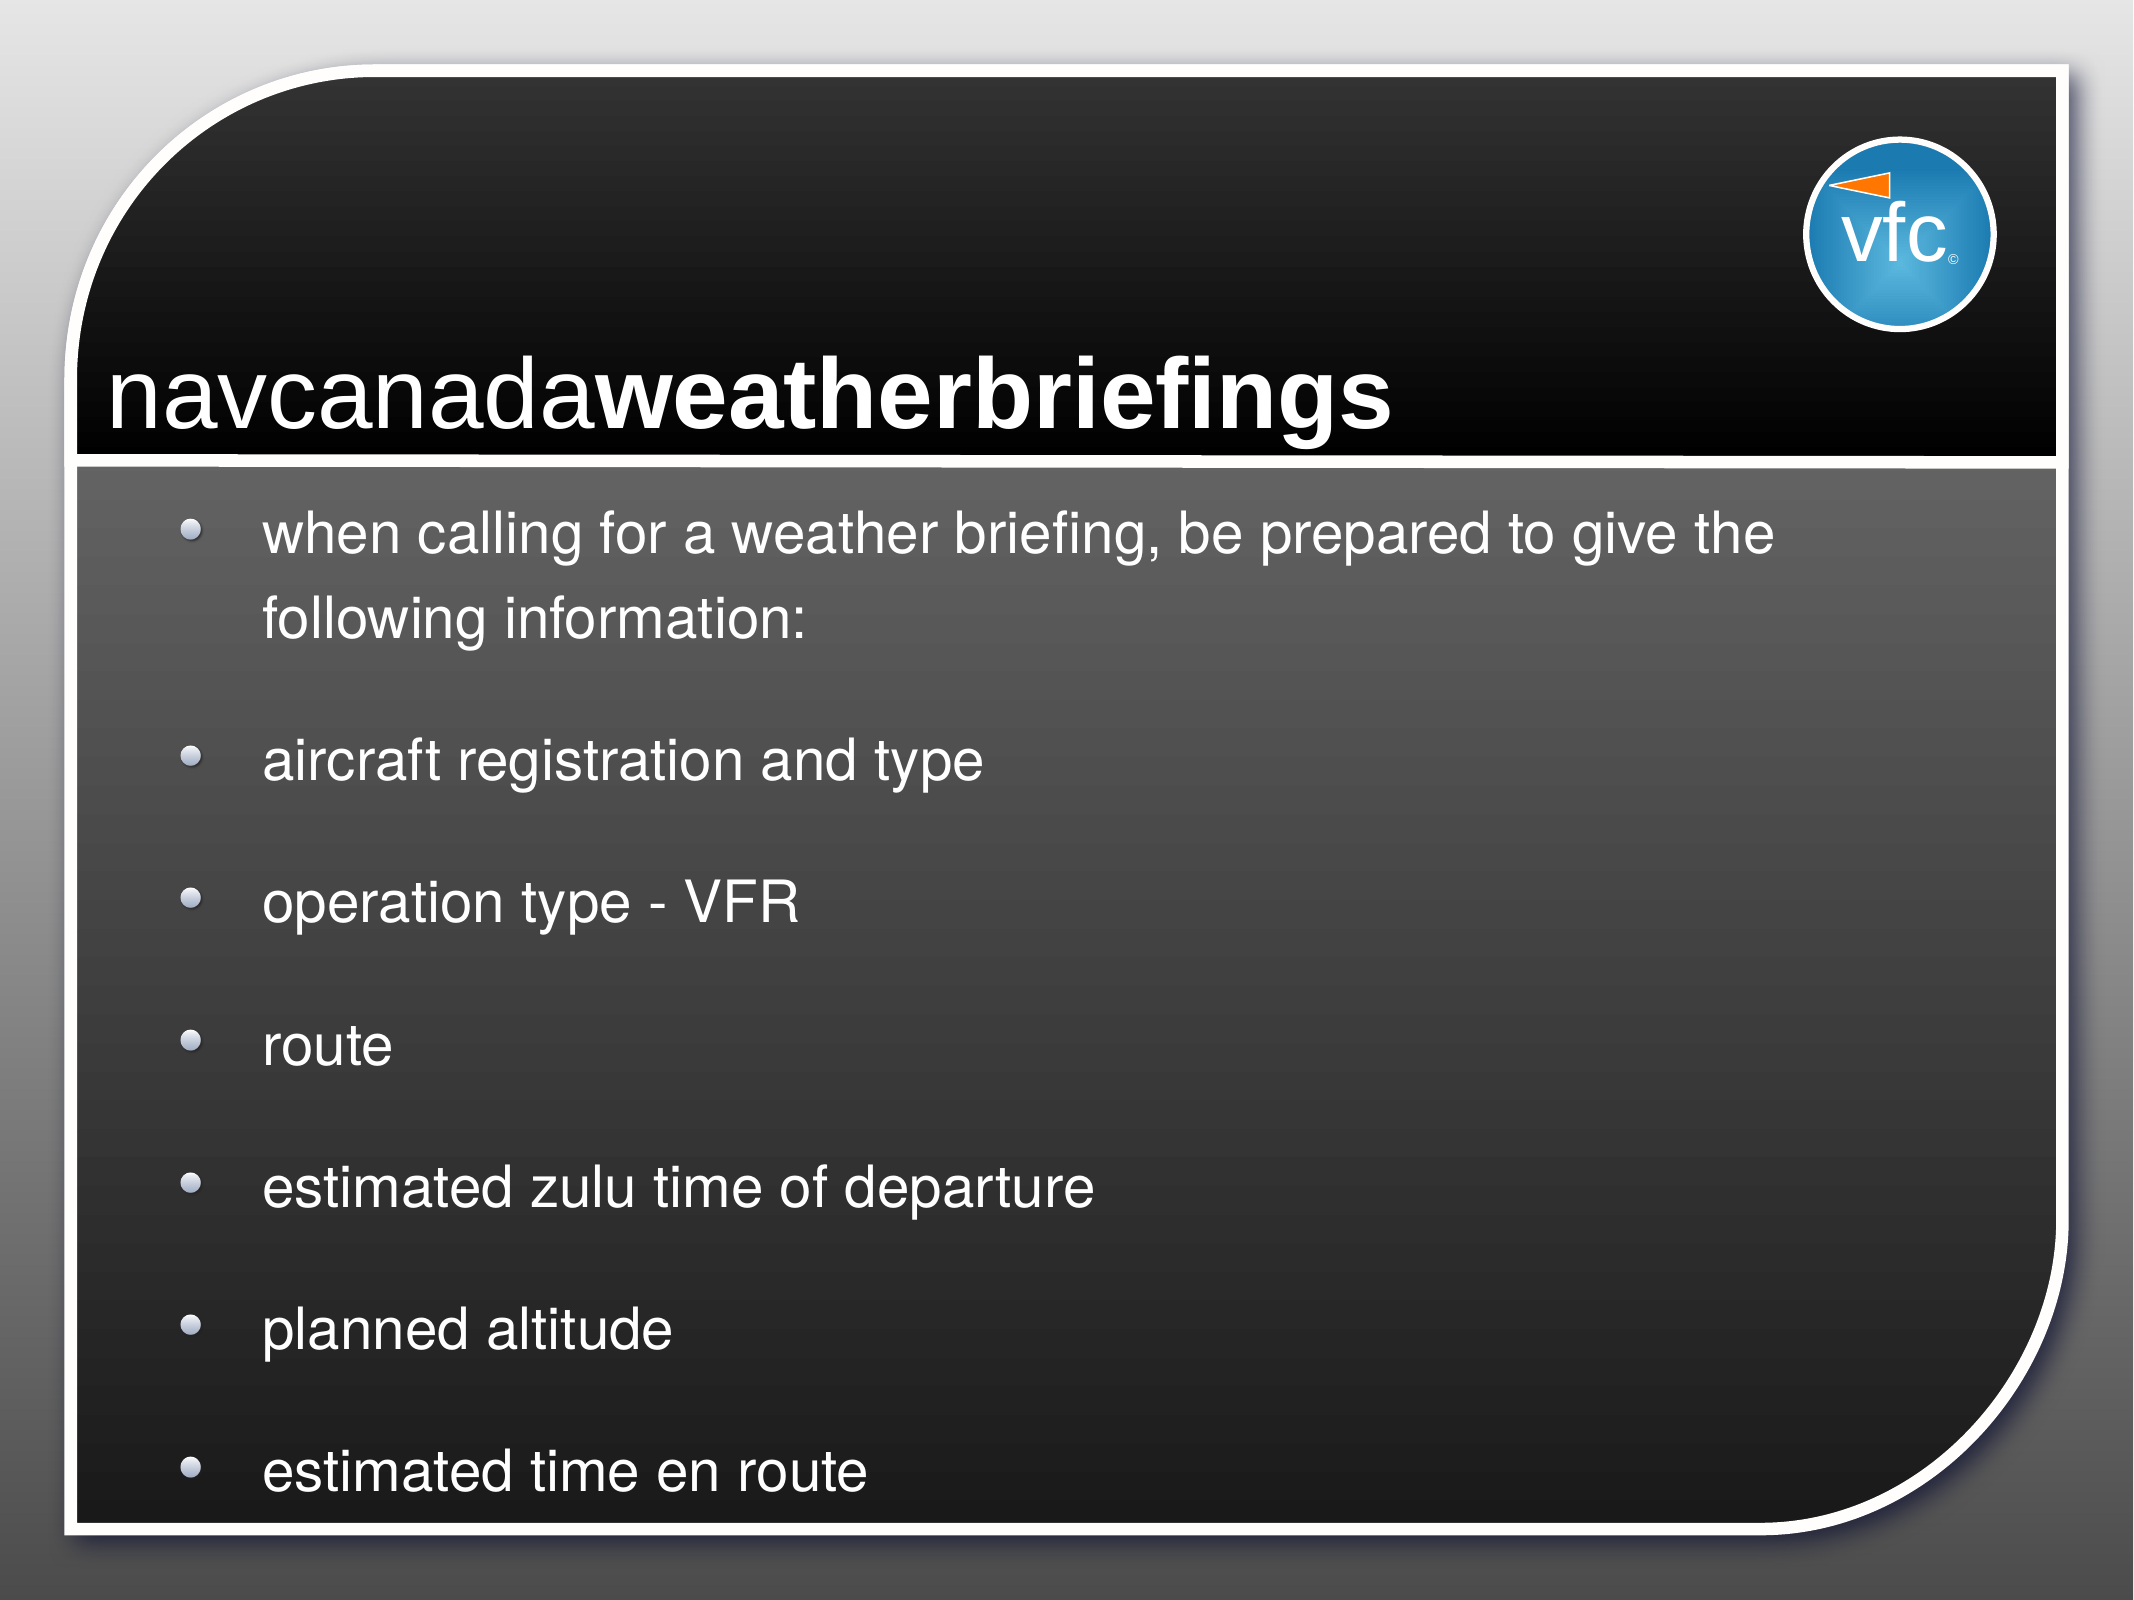

vfc©

# navcanadaweatherbriefings
when calling for a weather briefing, be prepared to give the following information:
aircraft registration and type
operation type - VFR
route
estimated zulu time of departure
planned altitude
estimated time en route